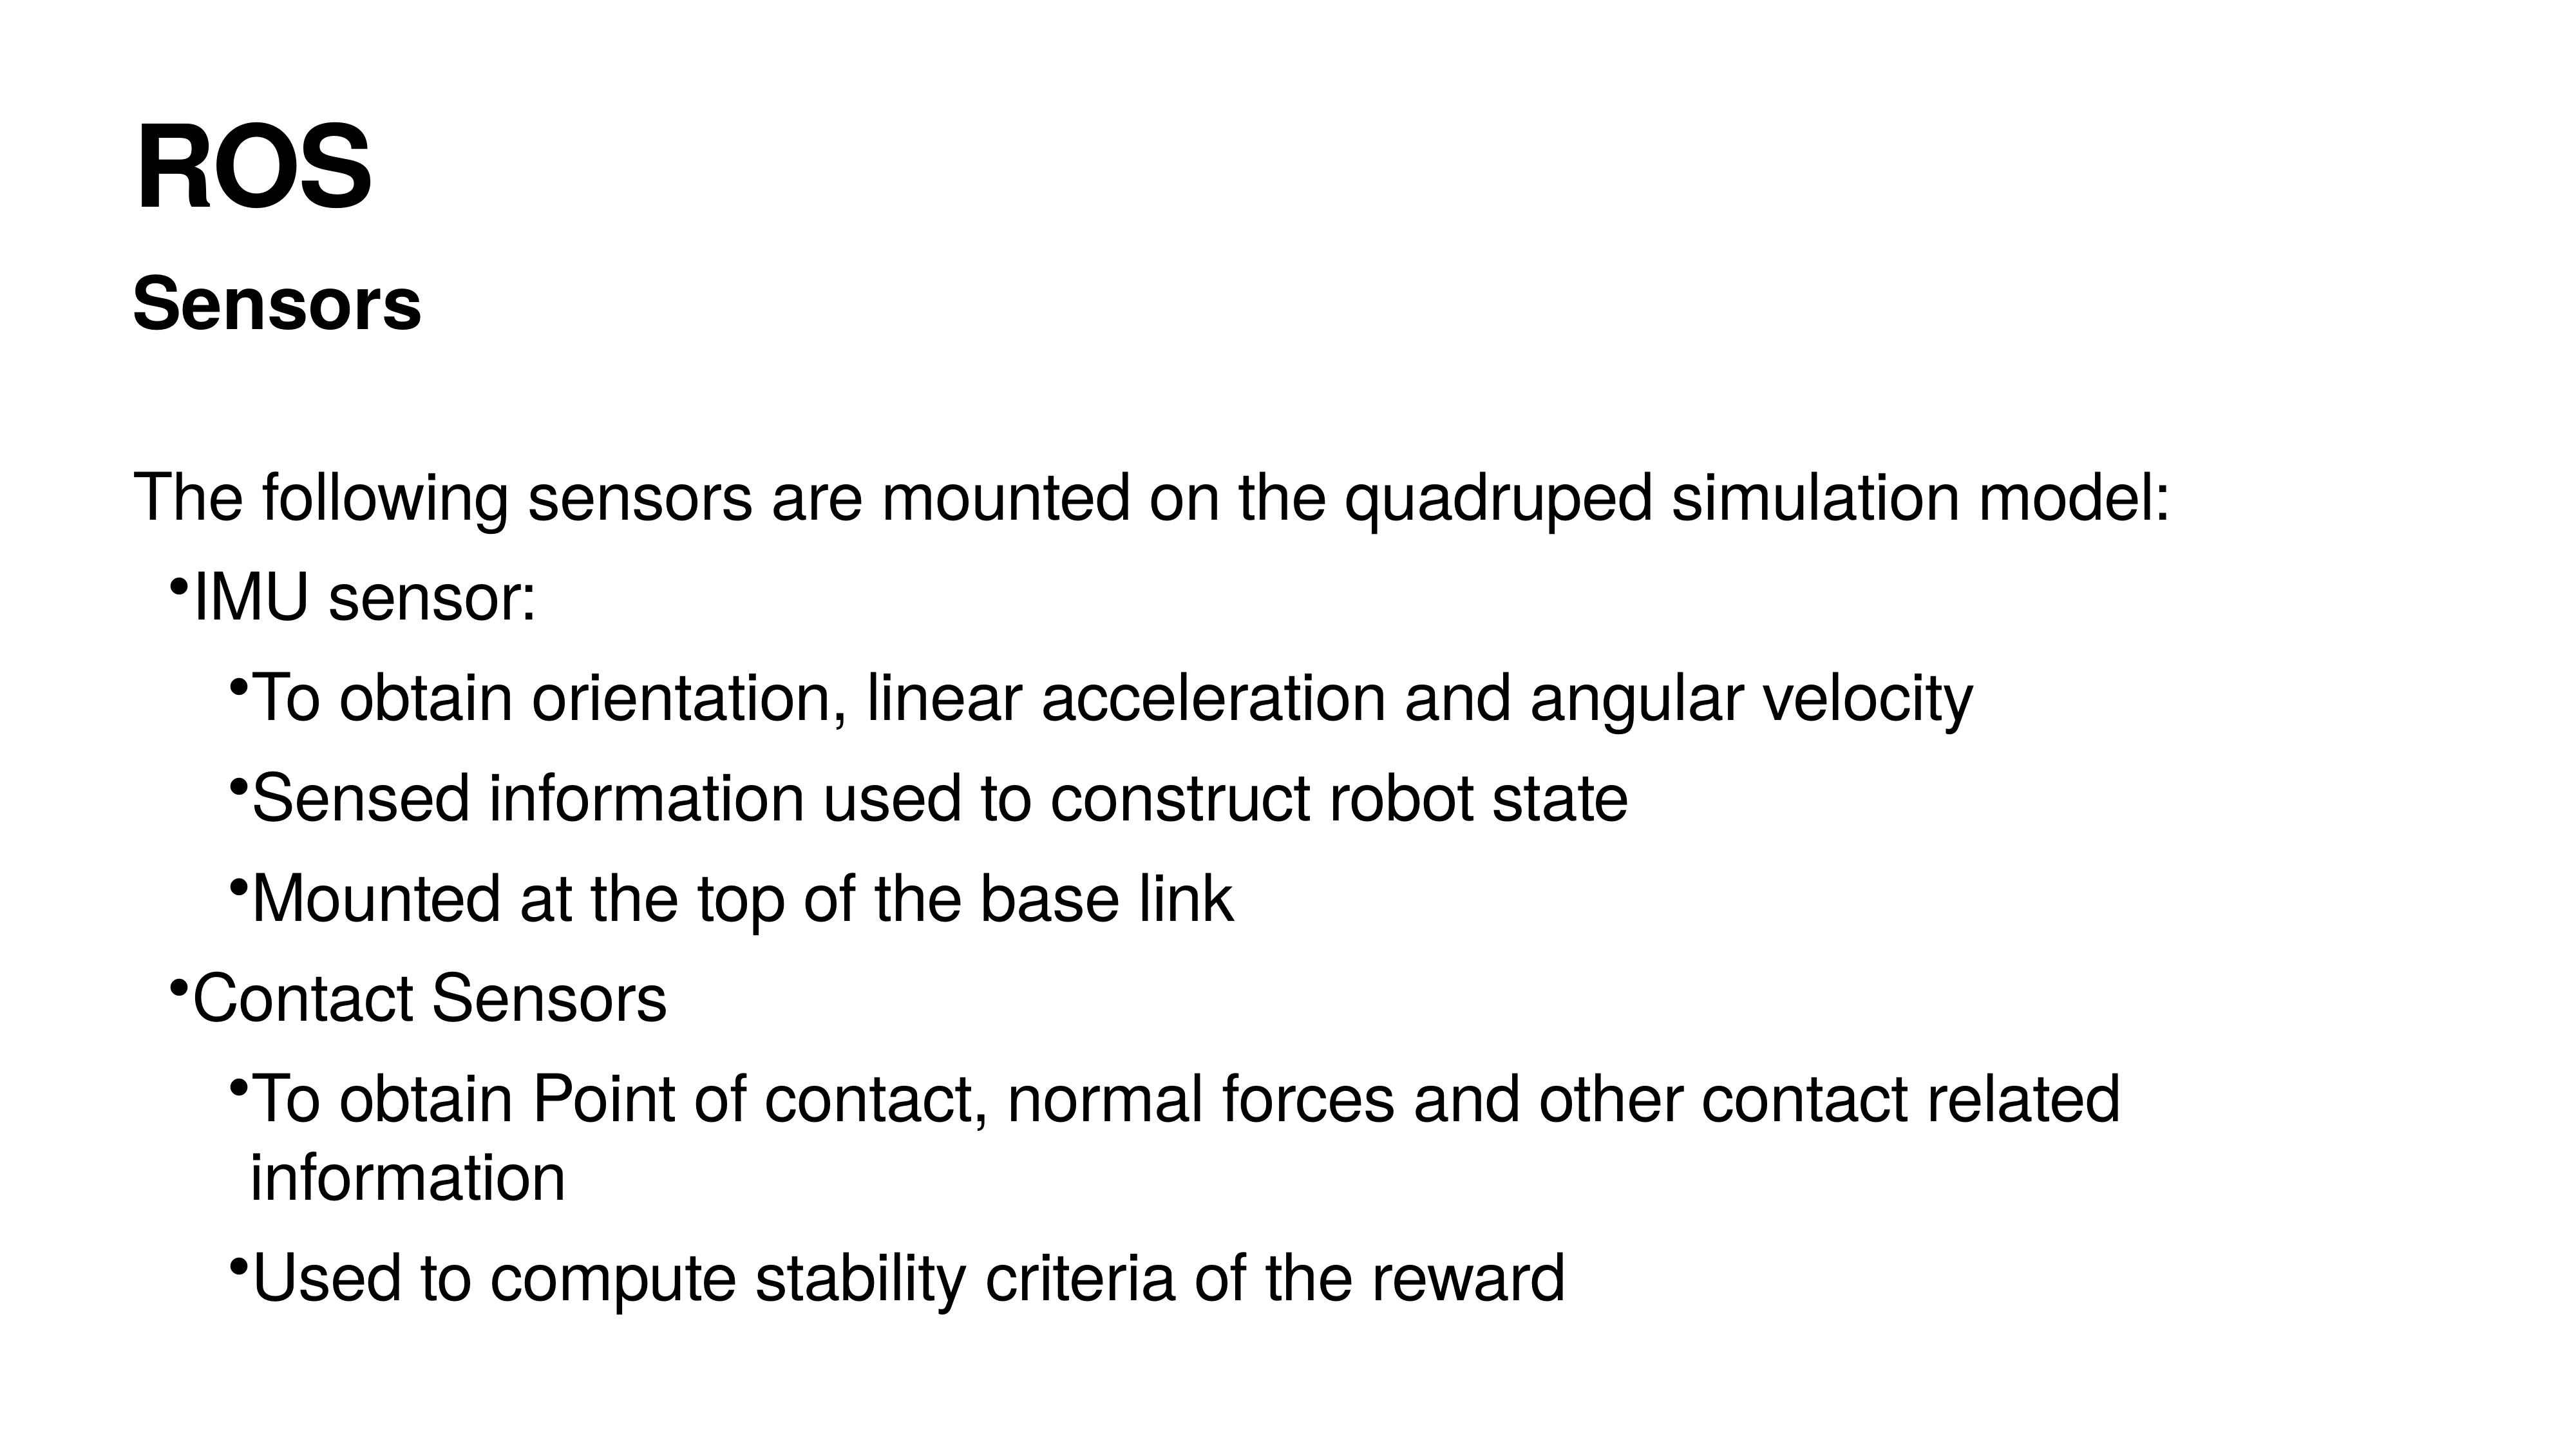

# ROS
Sensors
The following sensors are mounted on the quadruped simulation model:
IMU sensor:
To obtain orientation, linear acceleration and angular velocity
Sensed information used to construct robot state
Mounted at the top of the base link
Contact Sensors
To obtain Point of contact, normal forces and other contact related information
Used to compute stability criteria of the reward